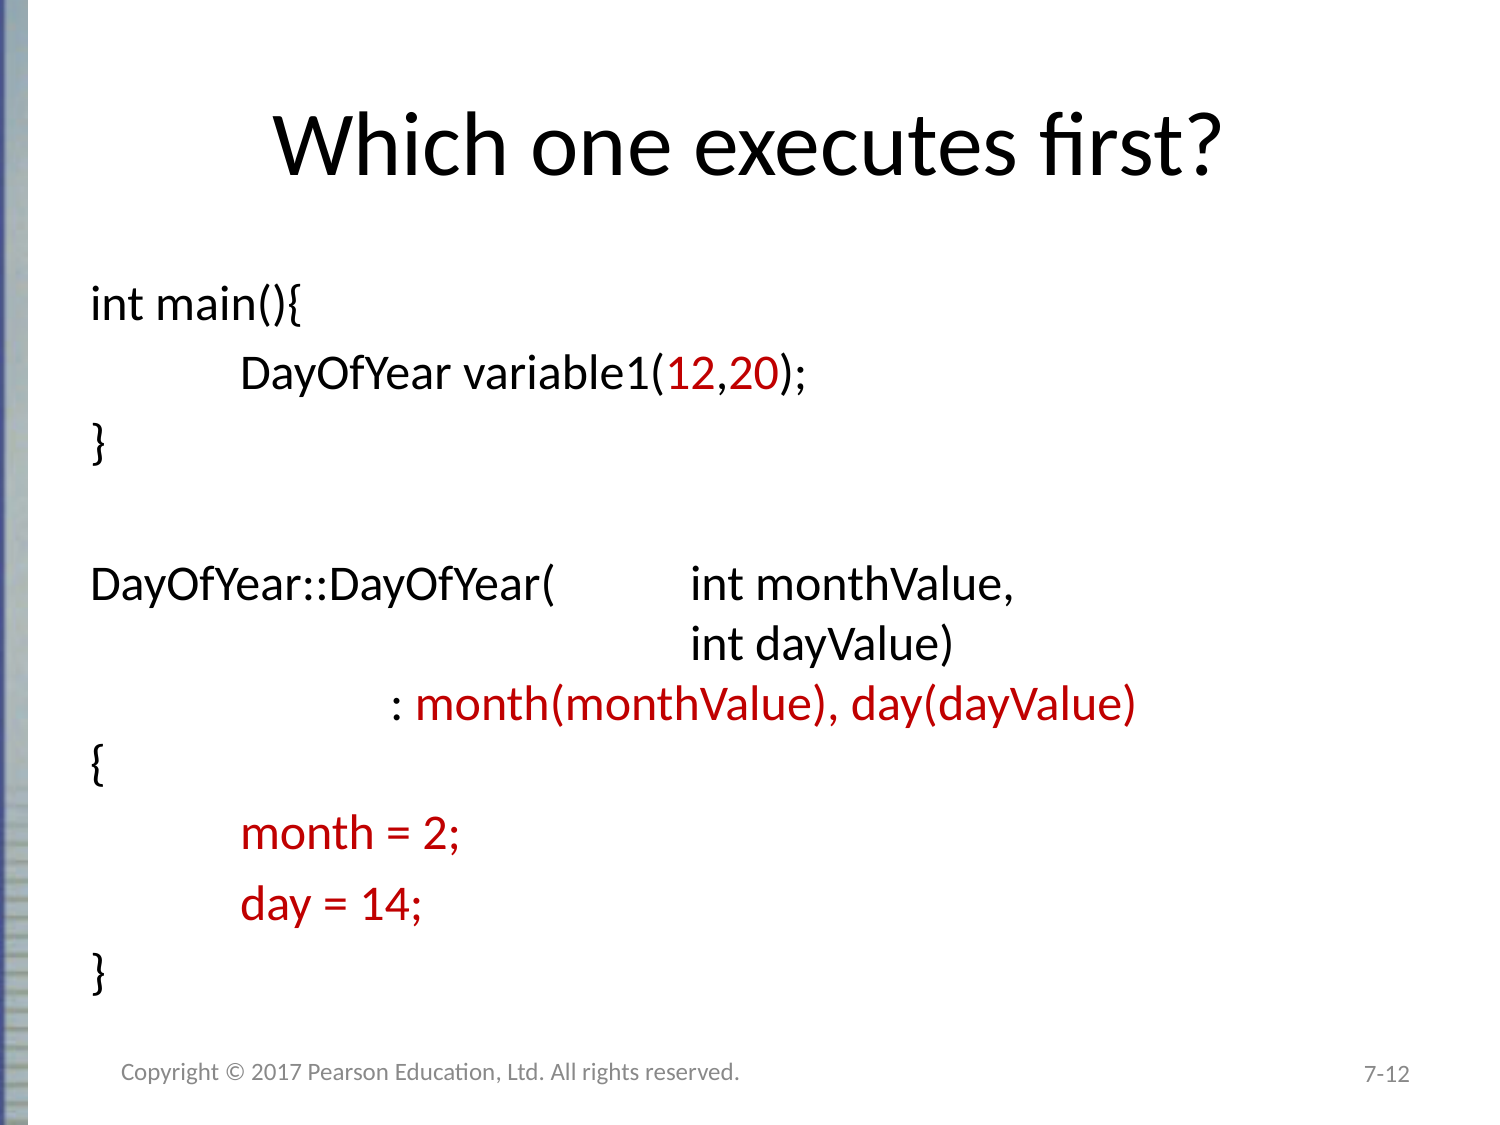

# Which one executes first?
int main(){
	DayOfYear variable1(12,20);
}

DayOfYear::DayOfYear(	int monthValue,
				int dayValue)
		: month(monthValue), day(dayValue)
{
	month = 2;
	day = 14;
}
Copyright © 2017 Pearson Education, Ltd. All rights reserved.
7-12